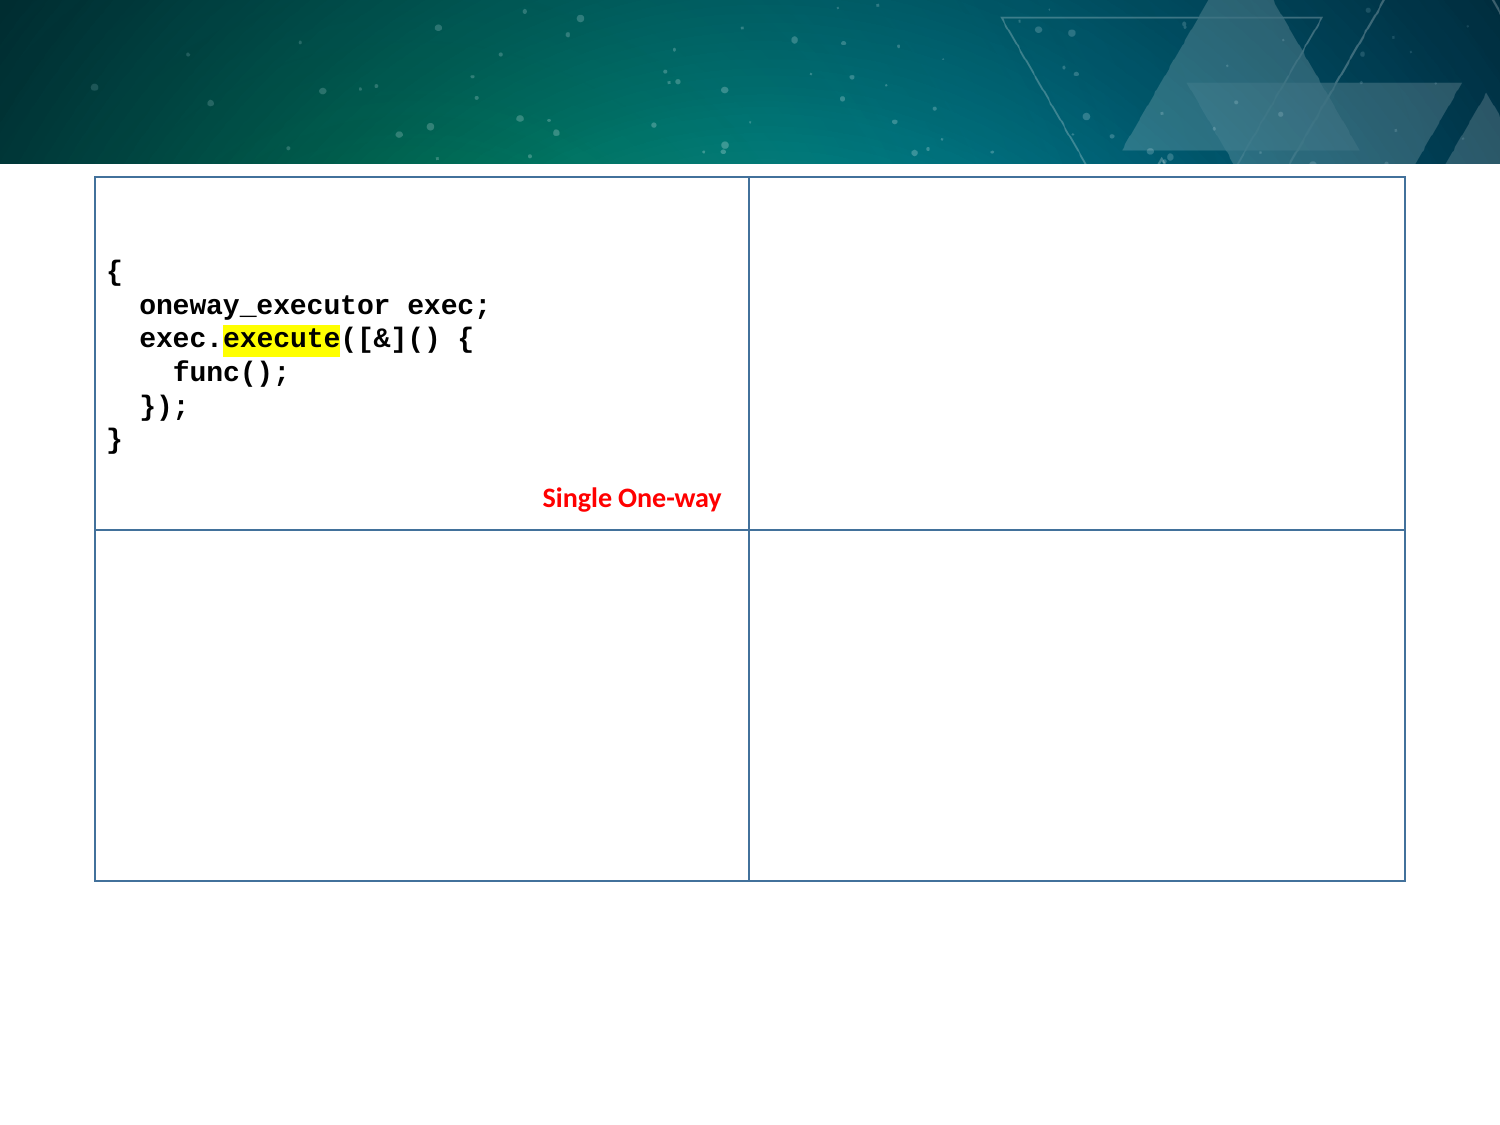

{
  oneway_executor exec;
  exec.execute([&]() {
    func();
  });
}

Single One-way